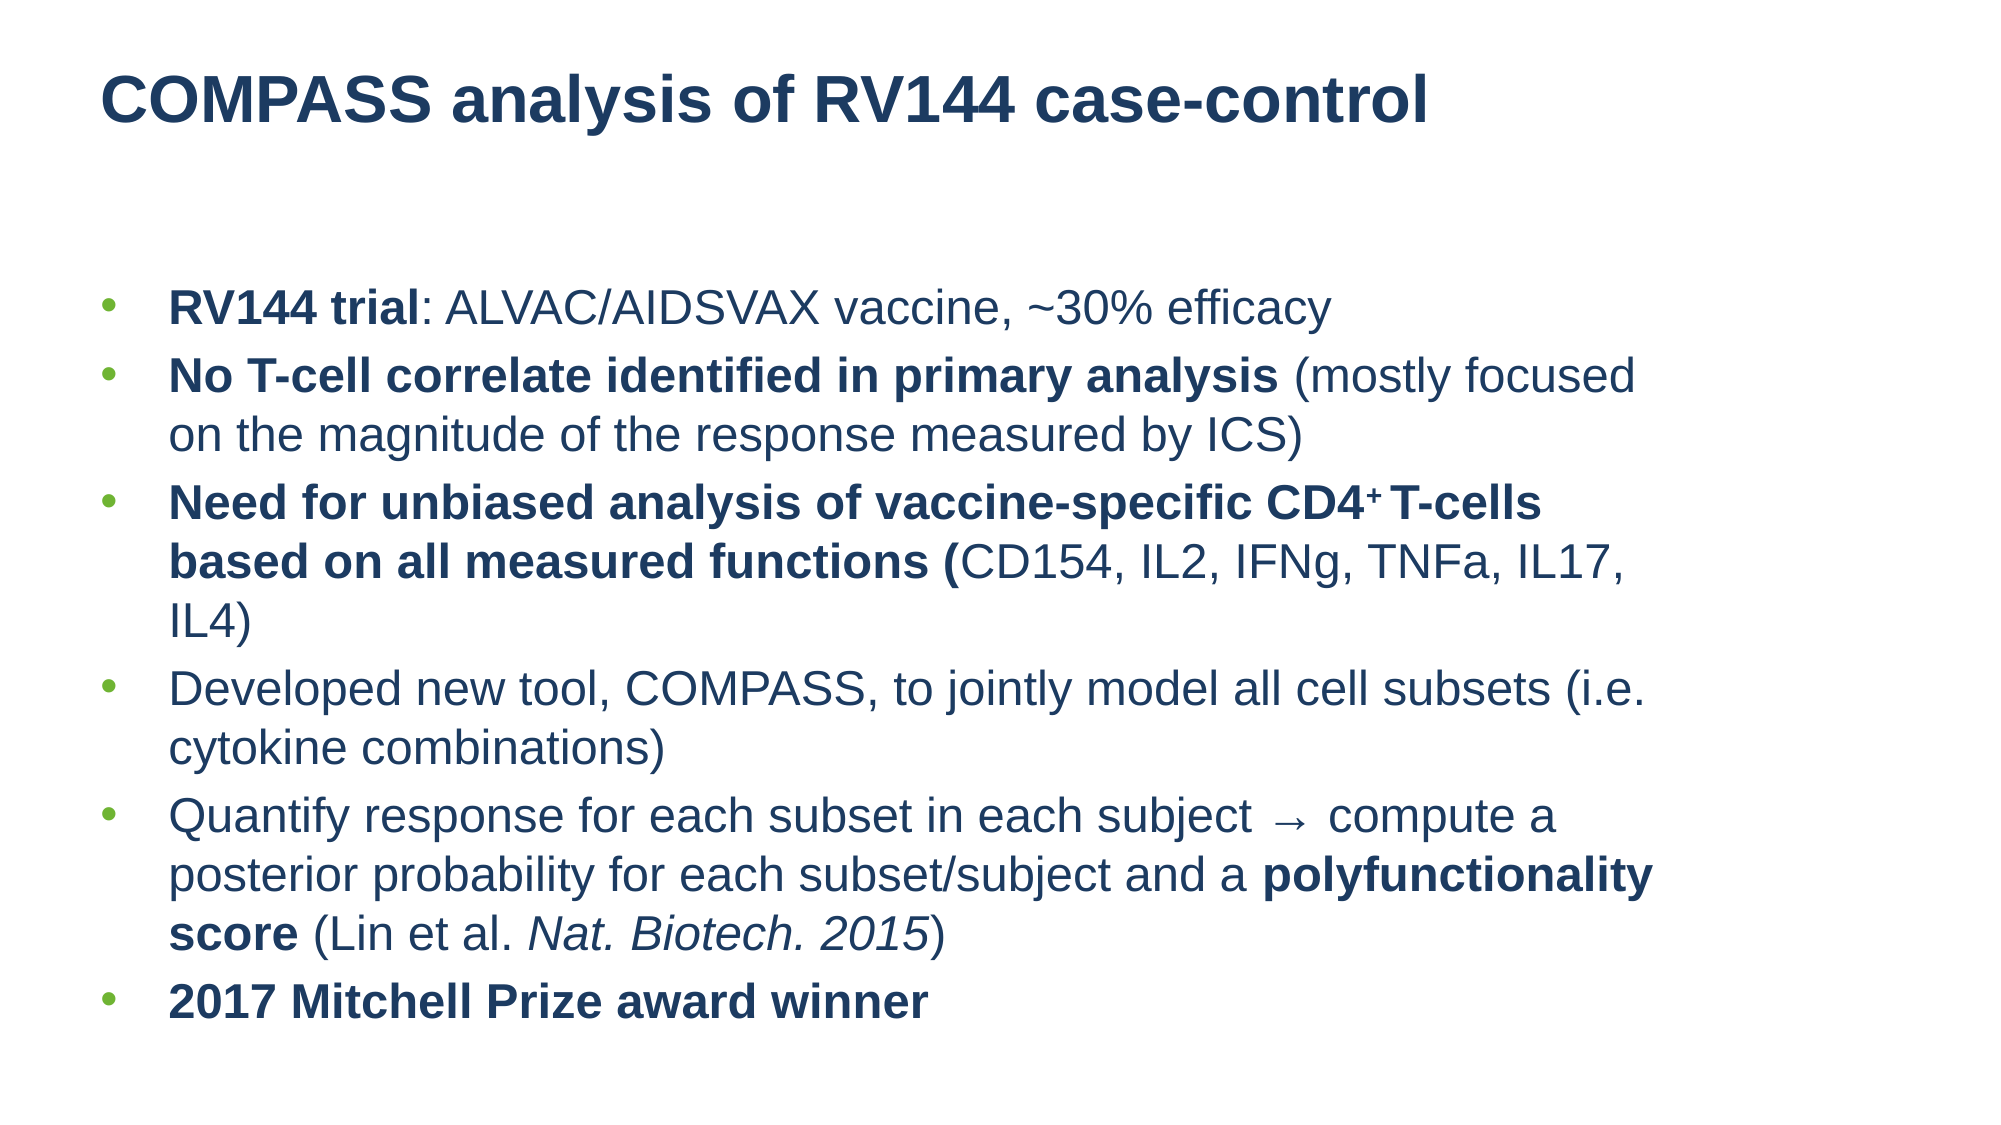

# COMPASS analysis of RV144 case-control

RV144 trial: ALVAC/AIDSVAX vaccine, ~30% efficacy
No T-cell correlate identified in primary analysis (mostly focused on the magnitude of the response measured by ICS)
Need for unbiased analysis of vaccine-specific CD4+ T-cells based on all measured functions (CD154, IL2, IFNg, TNFa, IL17, IL4)
Developed new tool, COMPASS, to jointly model all cell subsets (i.e. cytokine combinations)
Quantify response for each subset in each subject → compute a posterior probability for each subset/subject and a polyfunctionality score (Lin et al. Nat. Biotech. 2015)
2017 Mitchell Prize award winner